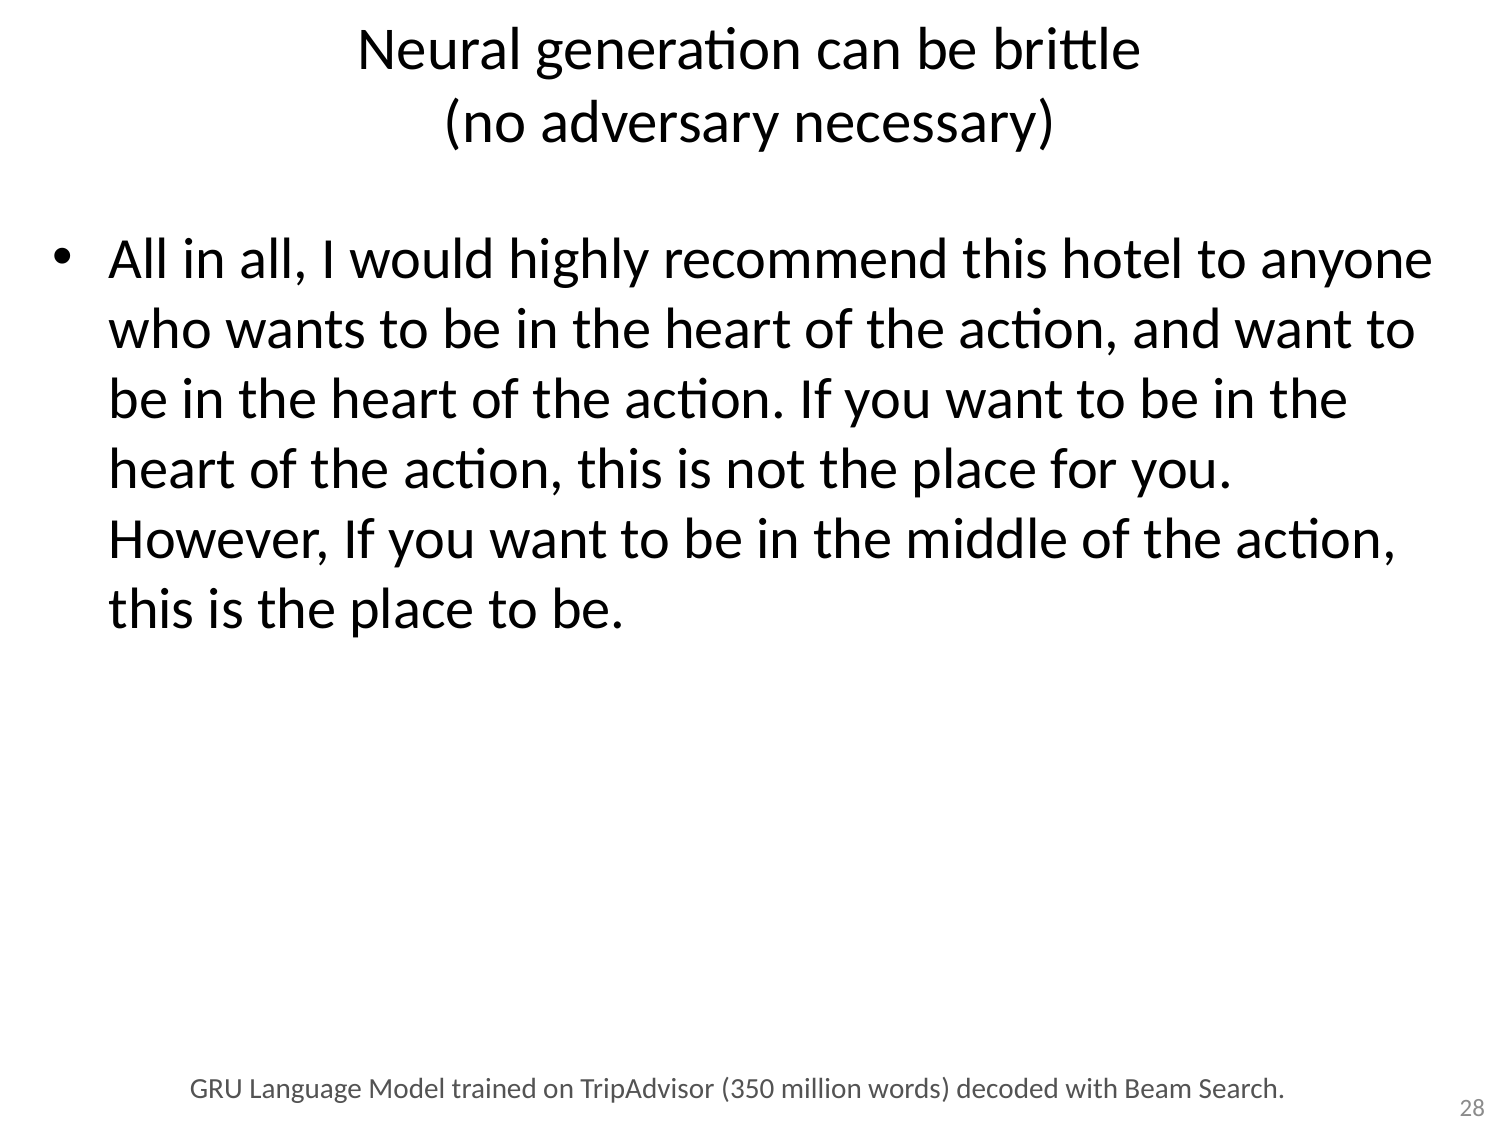

# Neural generation can be brittle (no adversary necessary)
All in all, I would highly recommend this hotel to anyone who wants to be in the heart of the action, and want to be in the heart of the action. If you want to be in the heart of the action, this is not the place for you. However, If you want to be in the middle of the action, this is the place to be.
GRU Language Model trained on TripAdvisor (350 million words) decoded with Beam Search.
28